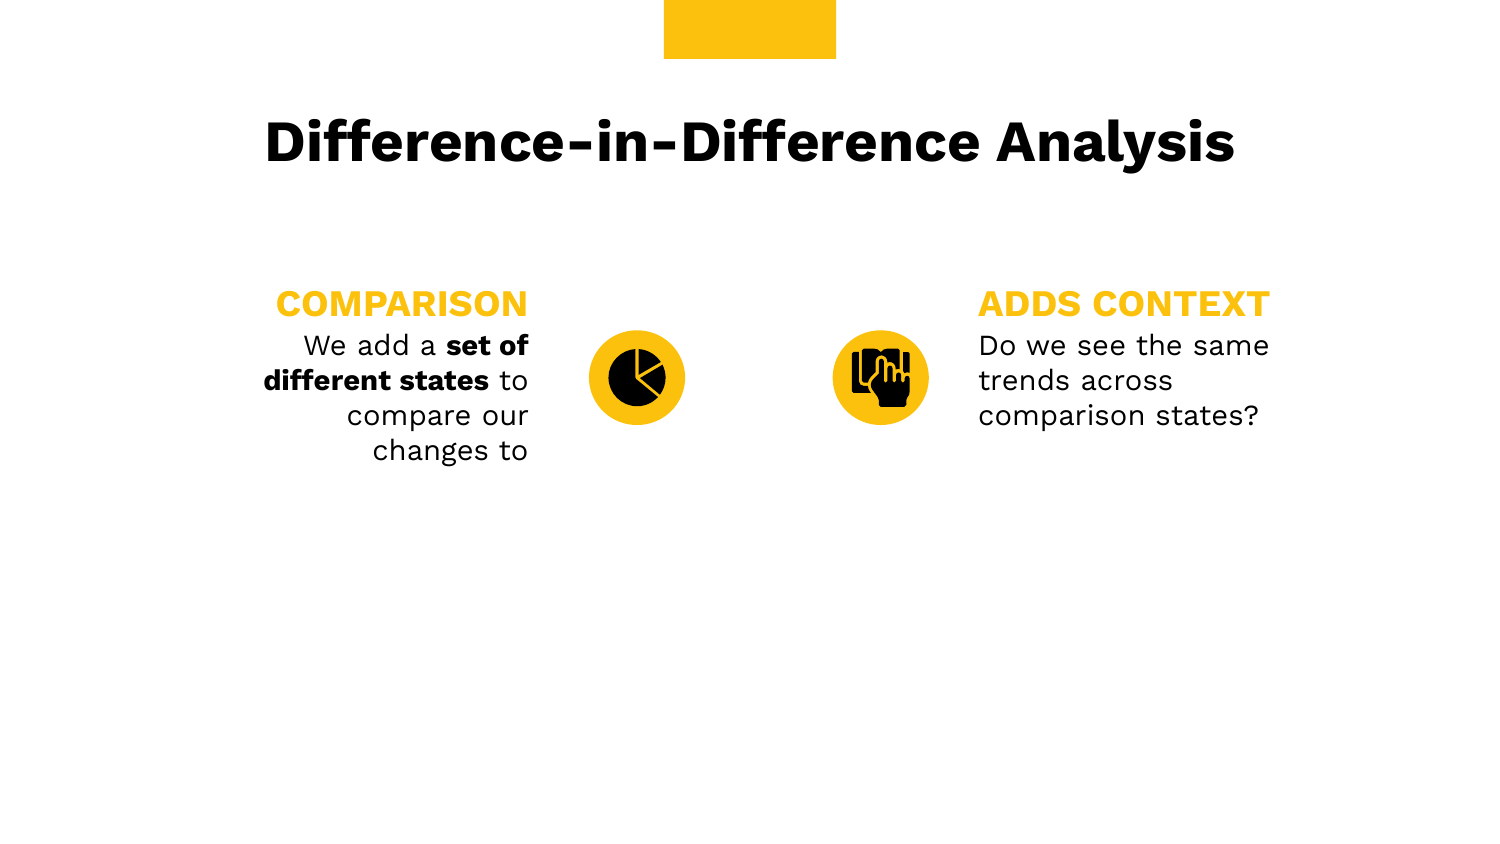

# Difference-in-Difference Analysis
ADDS CONTEXT
COMPARISON
We add a set of different states to compare our changes to
Do we see the same trends across comparison states?